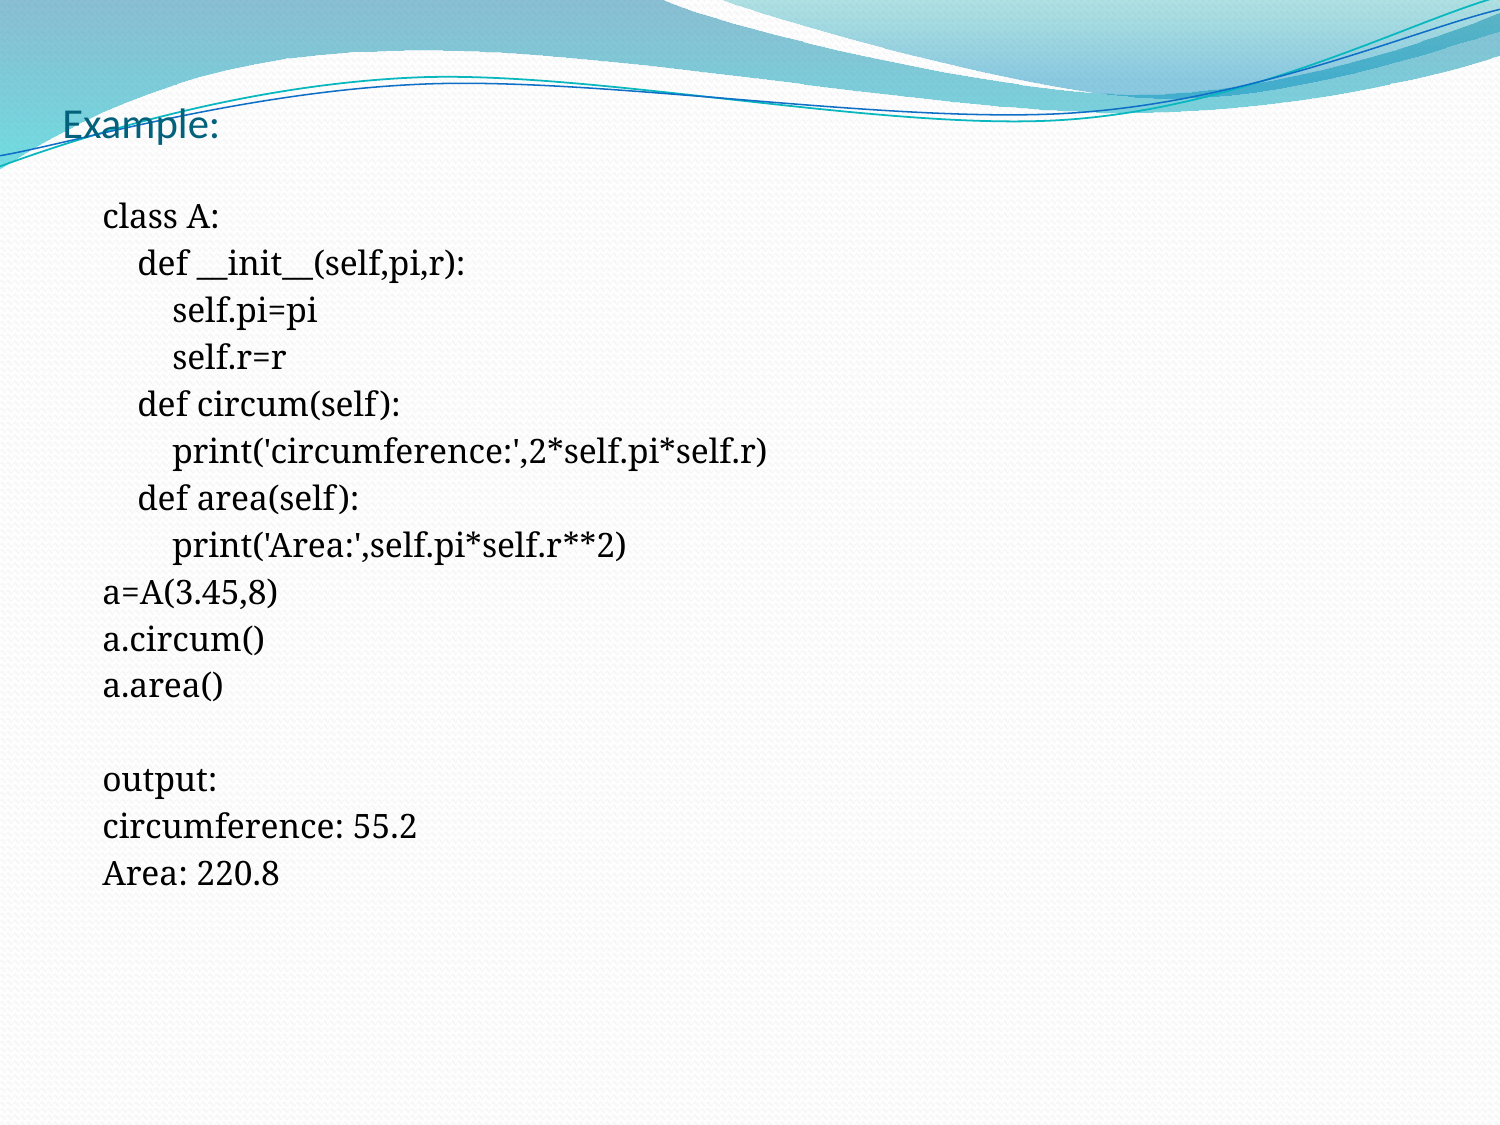

# Example:
class A:
    def __init__(self,pi,r):
        self.pi=pi
        self.r=r
    def circum(self):
        print('circumference:',2*self.pi*self.r)
    def area(self):
        print('Area:',self.pi*self.r**2)
a=A(3.45,8)
a.circum()
a.area()

output:
circumference: 55.2
Area: 220.8